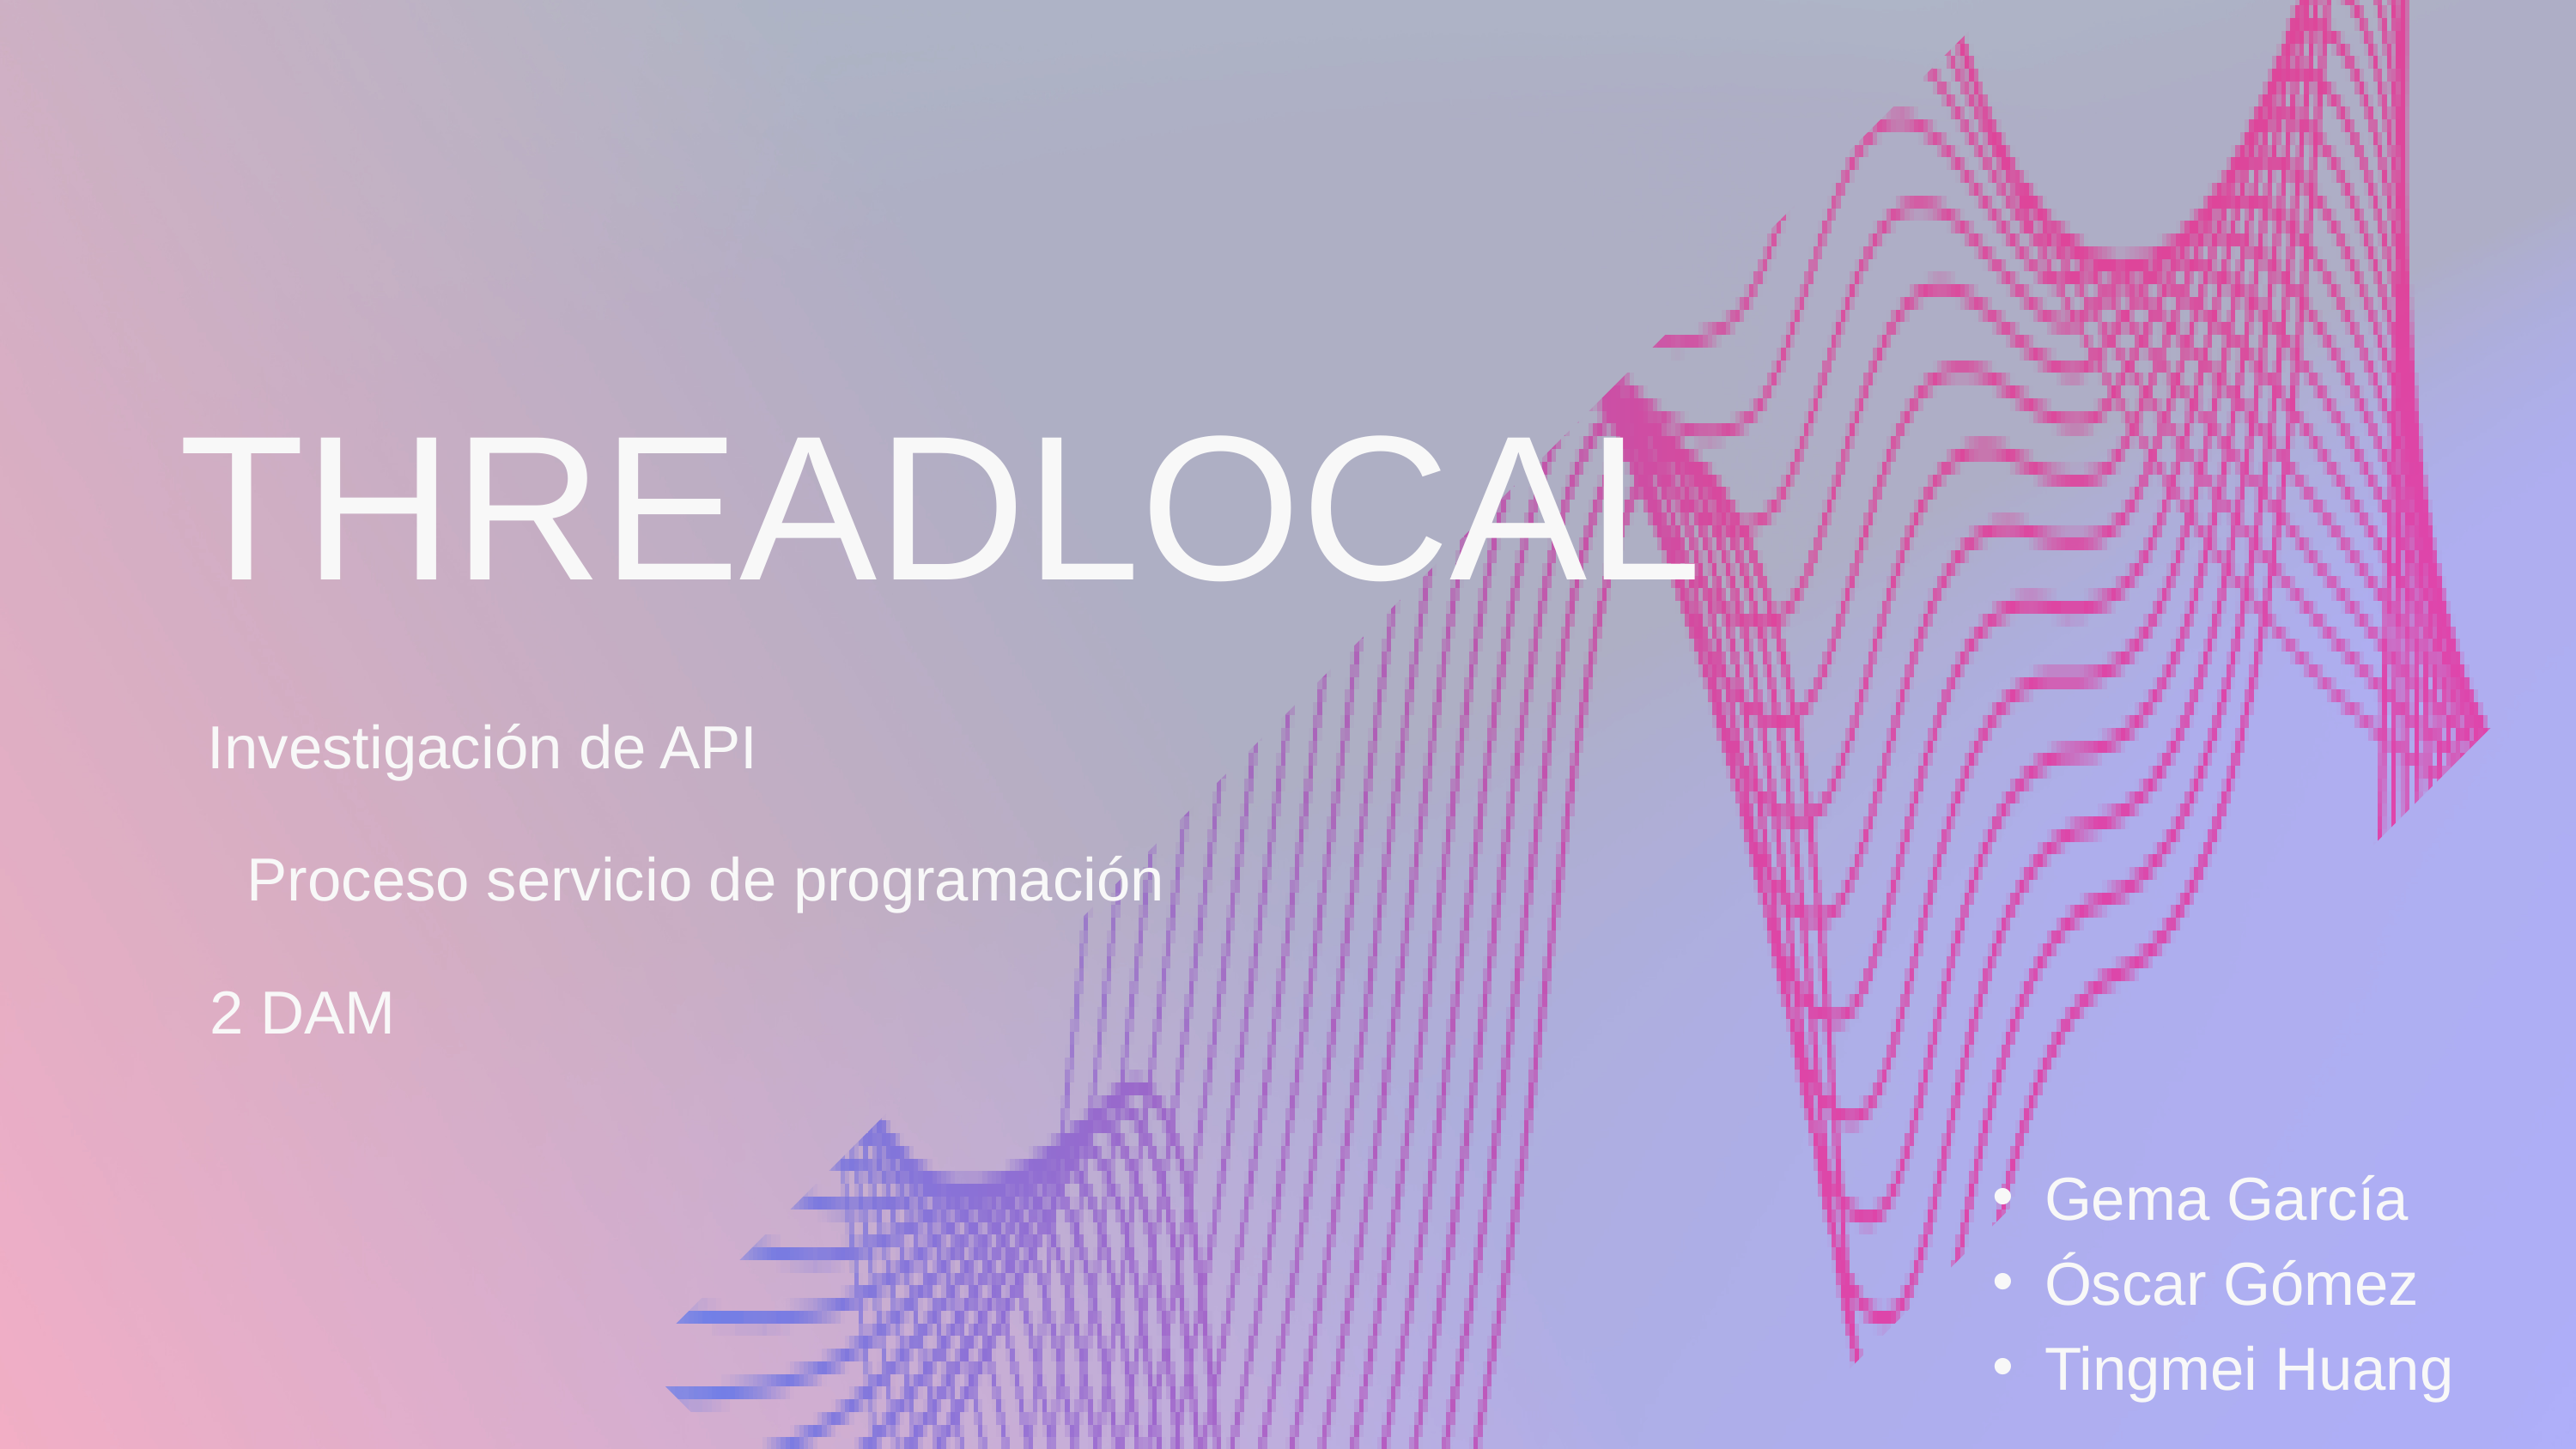

THREADLOCAL
Investigación de API
Proceso servicio de programación
2 DAM
Gema García
Óscar Gómez
Tingmei Huang